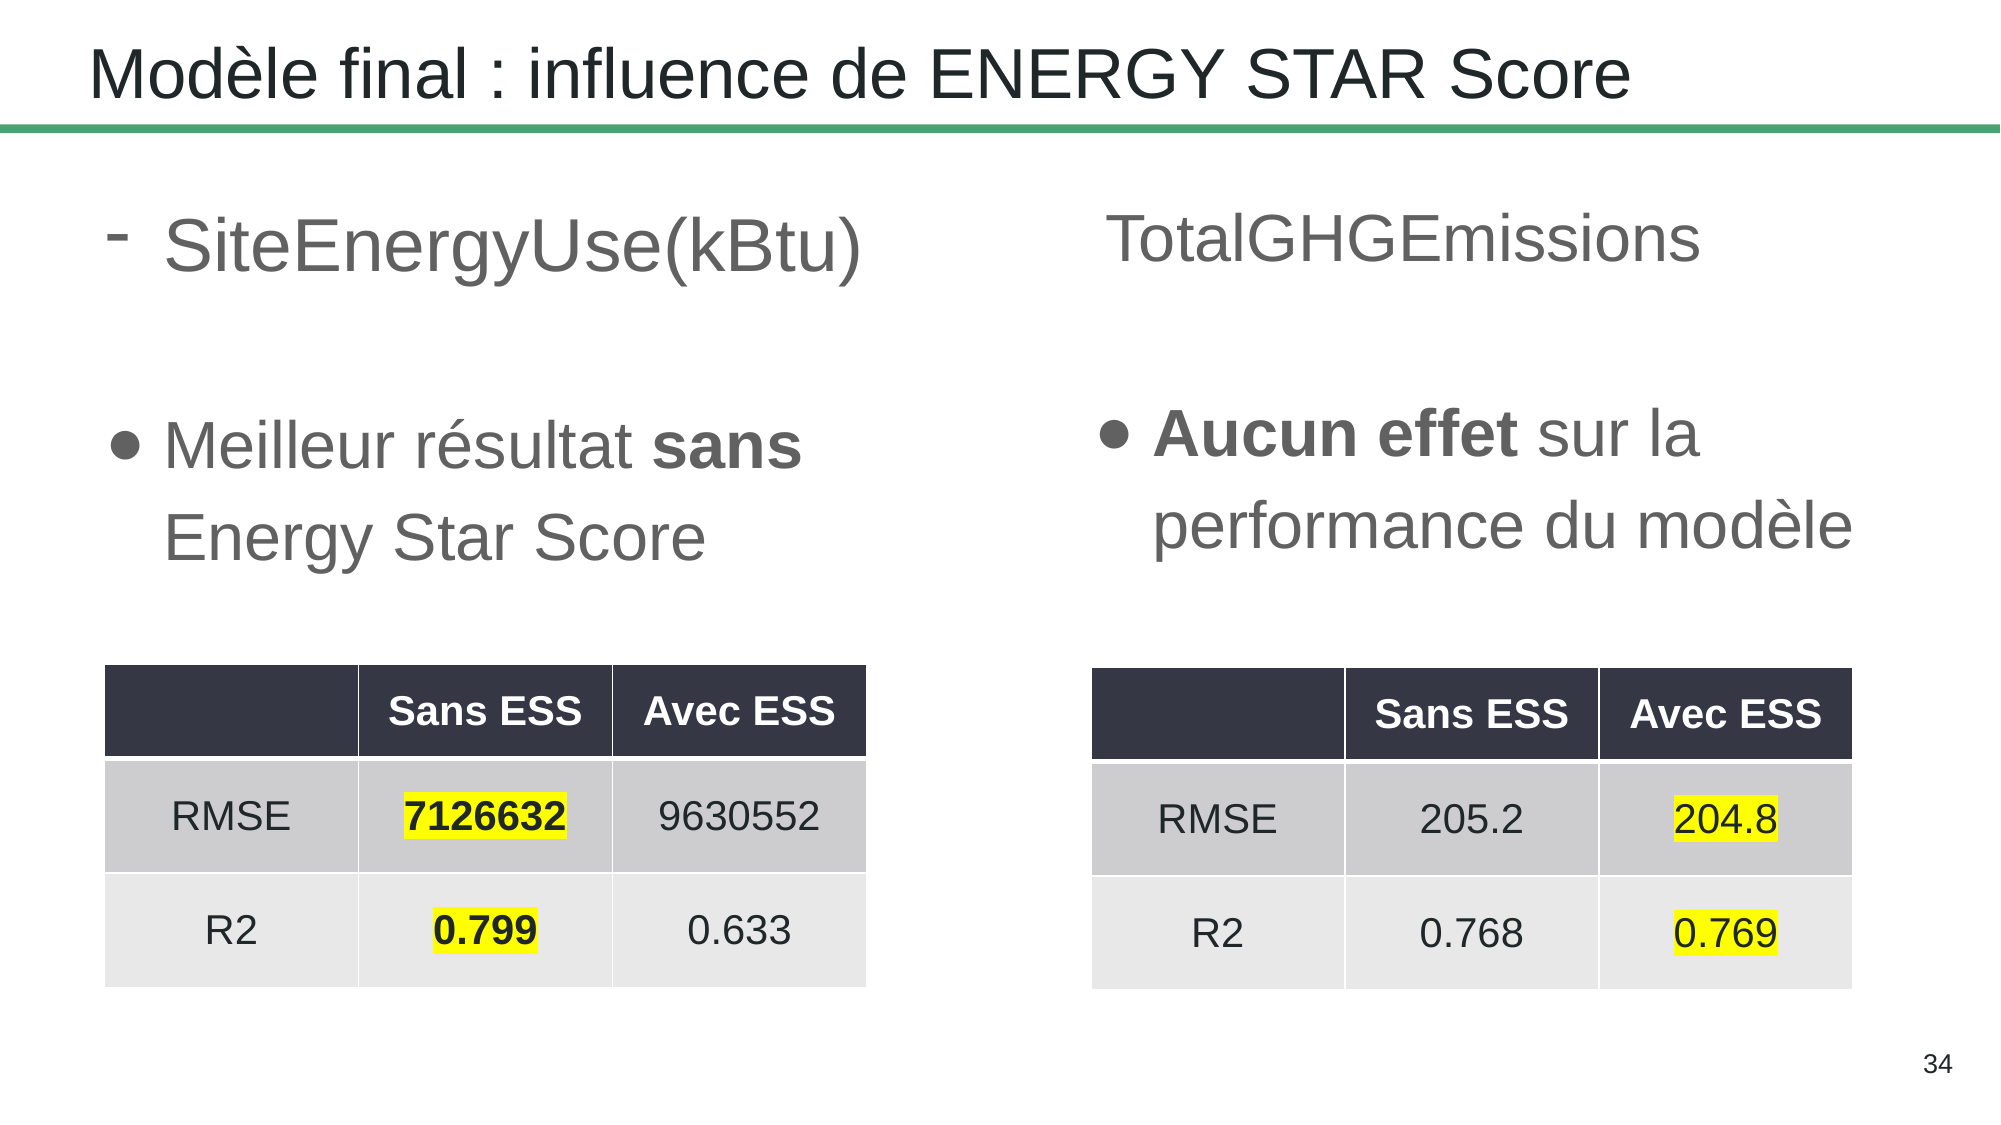

# Modèle final : influence de ENERGY STAR Score
SiteEnergyUse(kBtu)

Meilleur résultat sans Energy Star Score

 TotalGHGEmissions

Aucun effet sur la performance du modèle

|  | Sans ESS | Avec ESS |
| --- | --- | --- |
| RMSE | 7126632 | 9630552 |
| R2 | 0.799 | 0.633 |
|  | Sans ESS | Avec ESS |
| --- | --- | --- |
| RMSE | 205.2 | 204.8 |
| R2 | 0.768 | 0.769 |
34